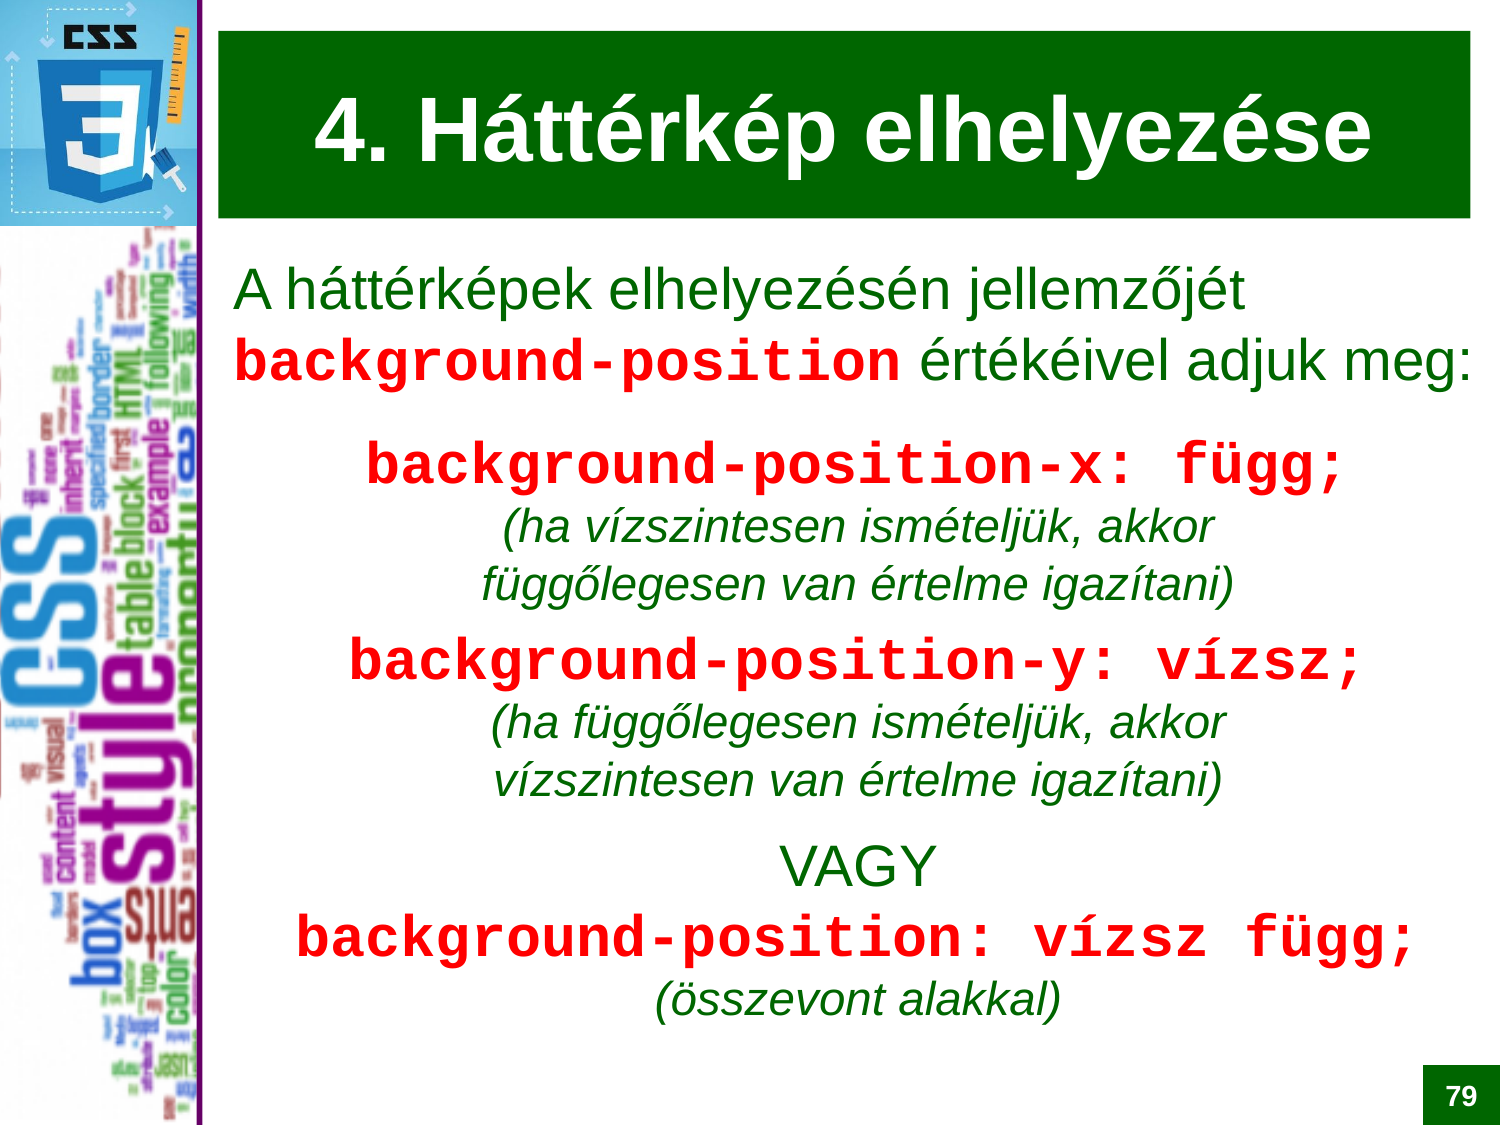

# 4. Háttérkép elhelyezése
A háttérképek elhelyezésén jellemzőjét background-position értékéivel adjuk meg:
background-position-x: függ;
(ha vízszintesen ismételjük, akkor
függőlegesen van értelme igazítani)
background-position-y: vízsz;
(ha függőlegesen ismételjük, akkor
vízszintesen van értelme igazítani)
VAGY
background-position: vízsz függ;
(összevont alakkal)
79